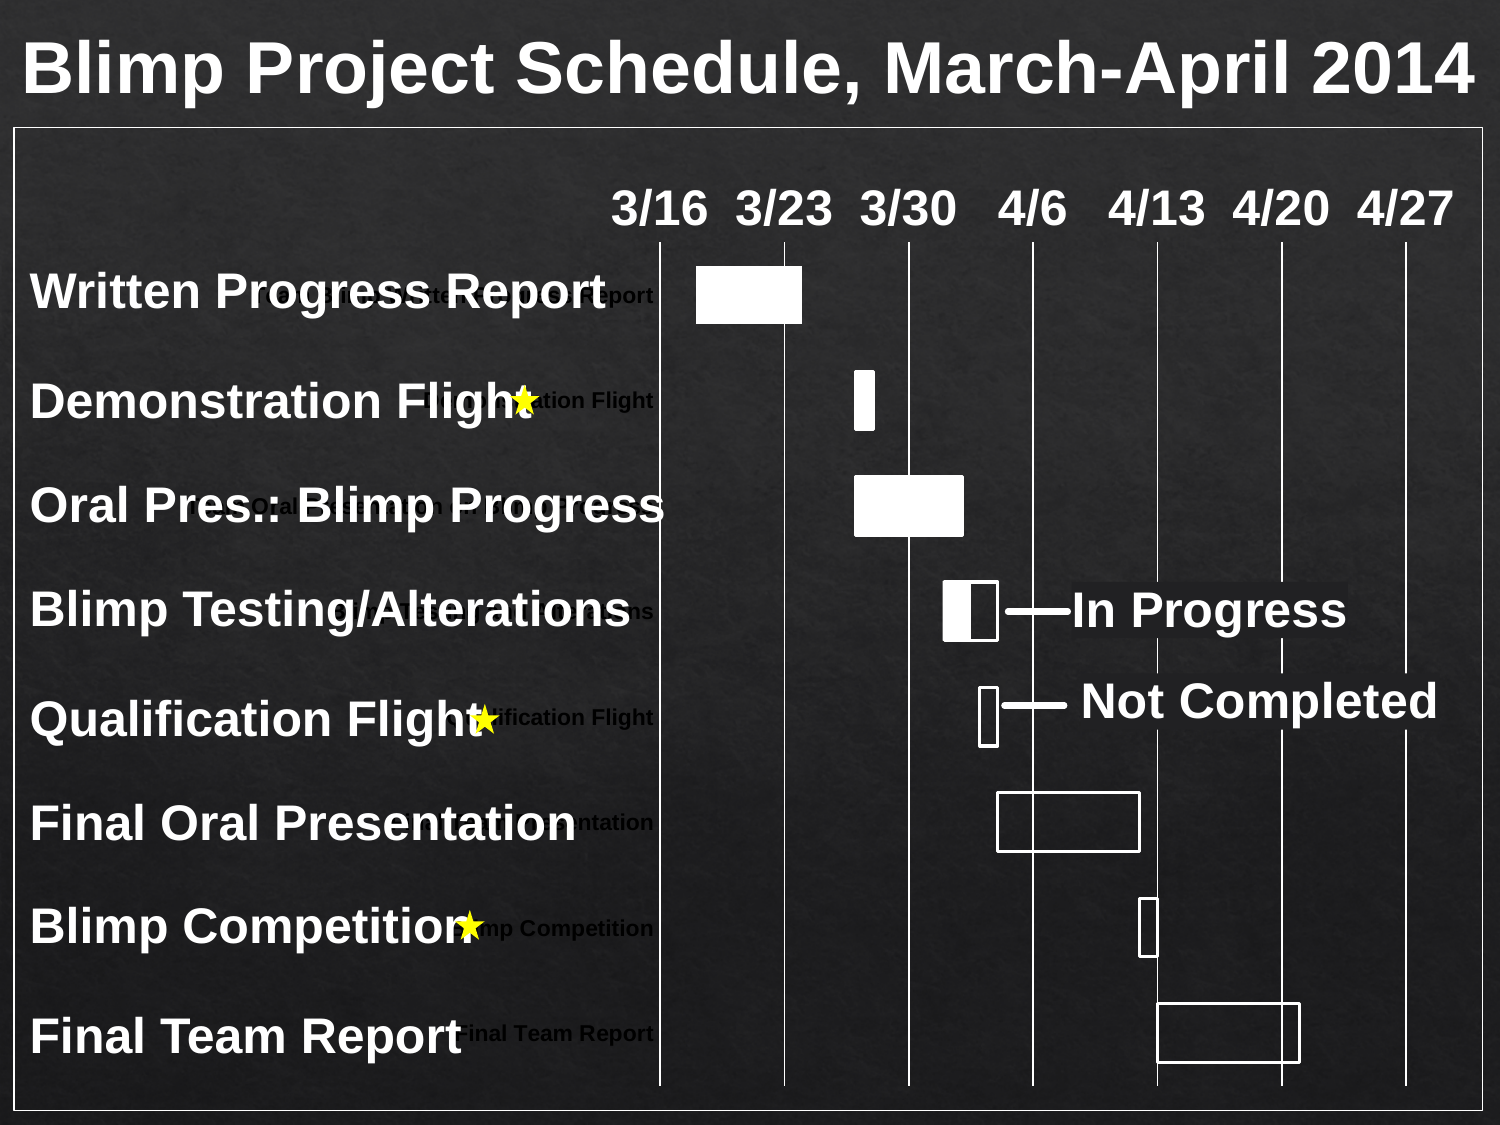

Blimp Project Schedule, March-April 2014

### Chart

| Category |  |  |
|---|---|---|
| Team Blimp Written Progress Report | 41716.0 | 6.0 |
| Demonstration Flight | 41725.0 | 1.0 |
| Team Oral Presentation on Blimp Progress | 41725.0 | 6.0 |
| Blimp Testing and Alterations | 41730.0 | 3.0 |
| Qualification Flight | 41732.0 | 1.0 |
| Final Team Presentation | 41733.0 | 8.0 |
| Blimp Competition | 41741.0 | 1.0 |
| Final Team Report | 41742.0 | 8.0 |
Written Progress Report
Demonstration Flight
Oral Pres.: Blimp Progress
Blimp Testing/Alterations
Qualification Flight
Final Oral Presentation
Blimp Competition
Final Team Report